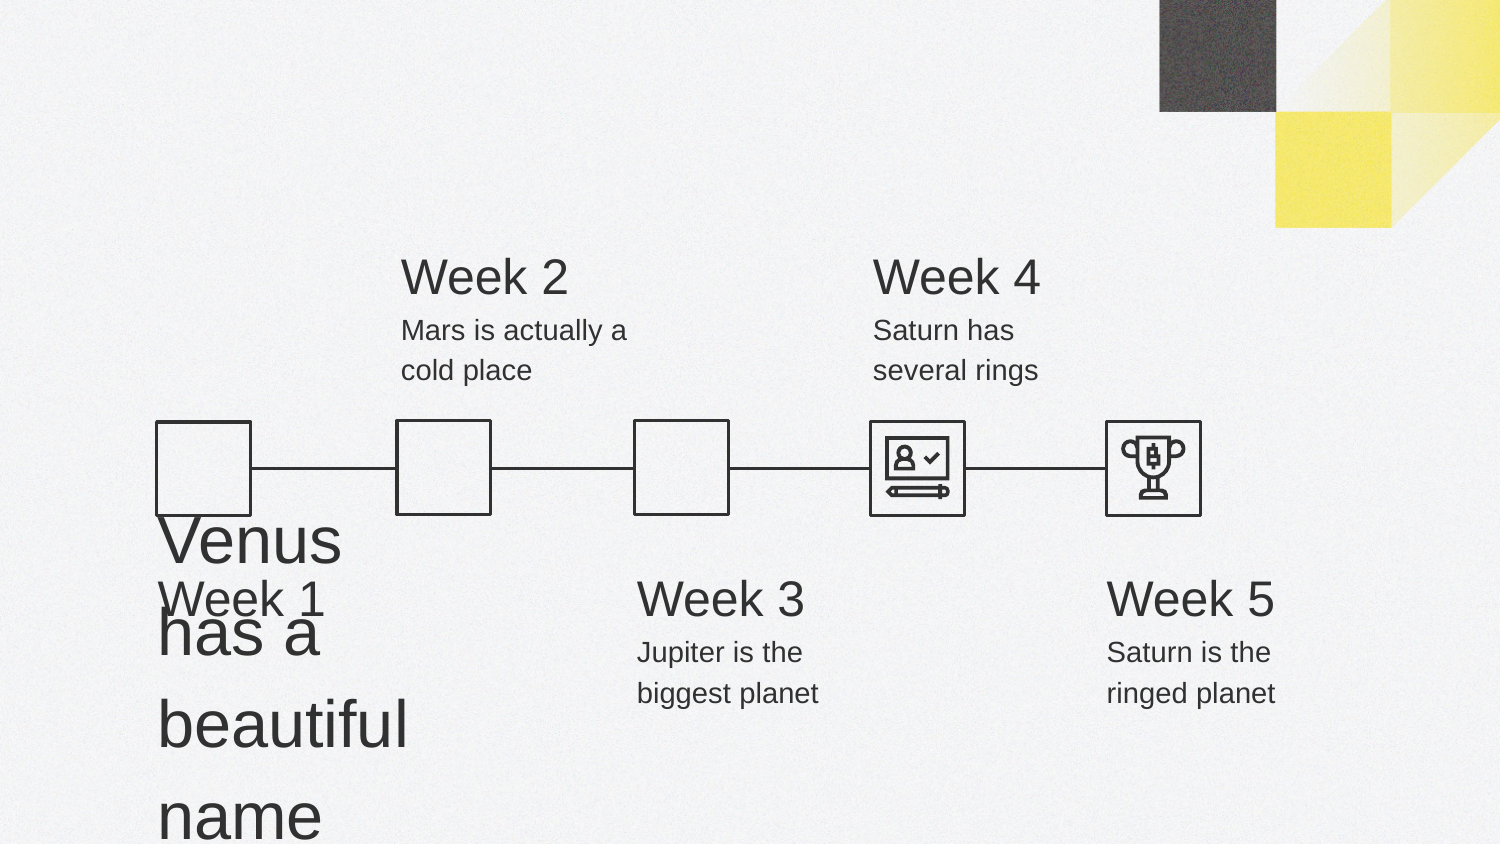

#
Week 2
Week 4
Mars is actually a cold place
Saturn has several rings

Week 1
Week 3
Week 5
Venus has a beautiful name
Jupiter is the biggest planet
Saturn is the ringed planet